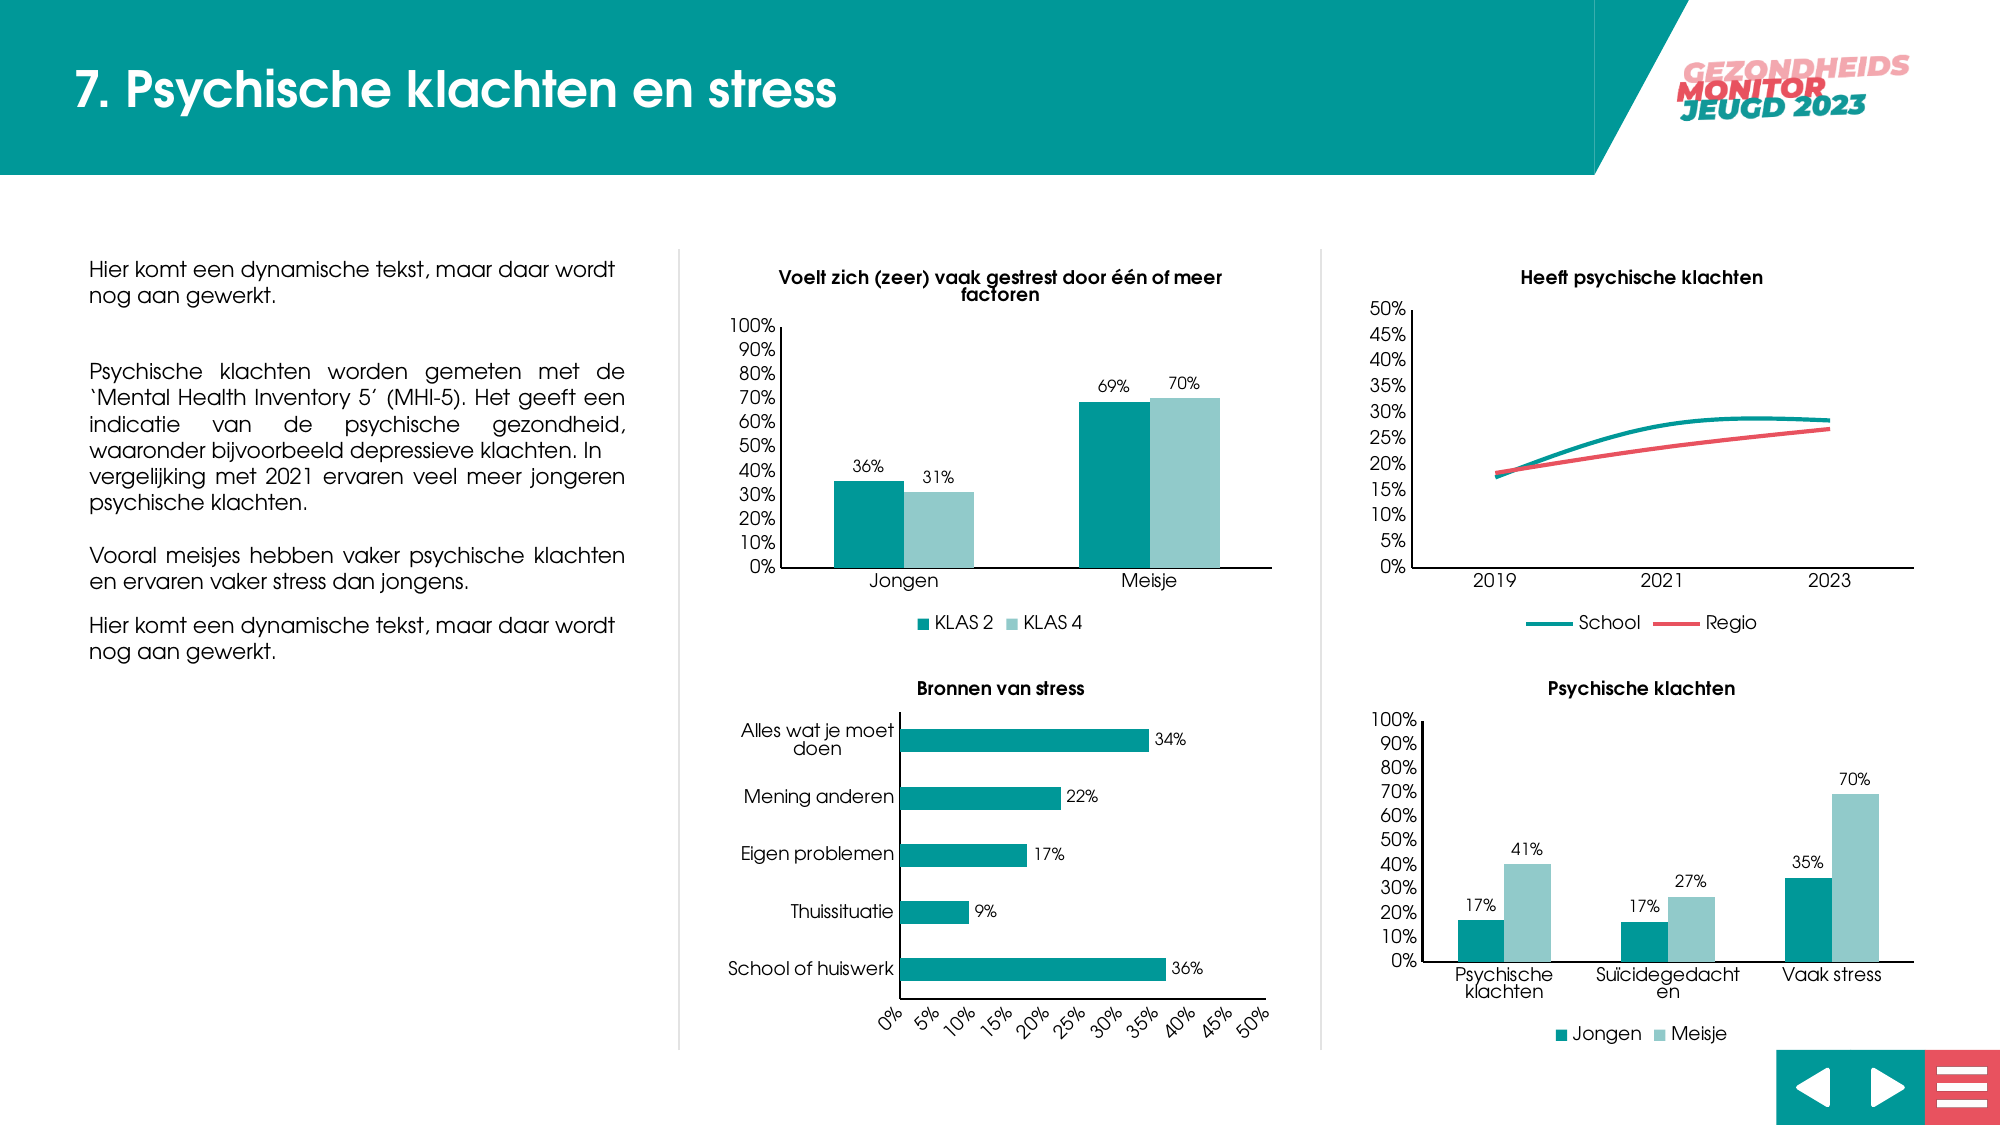

Hier komt een dynamische tekst, maar daar wordt nog aan gewerkt.

### Chart: Voelt zich (zeer) vaak gestrest door één of meer factoren

| Category | KLAS 2 | KLAS 4 |
|---|---|---|
| Jongen | 0.3606557 | 0.3131313 |
| Meisje | 0.6902655 | 0.7047619 |

### Chart: Heeft psychische klachten

| Category | School | Regio |
|---|---|---|
| 2019 | 0.1753131 | 0.1837838 |
| 2021 | 0.2761194 | 0.2331147 |
| 2023 | 0.2857143 | 0.2691995 |
Hier komt een dynamische tekst, maar daar wordt nog aan gewerkt.

### Chart: Bronnen van stress

| Category | val |
|---|---|
| School of huiswerk | 0.36285097 |
| Thuissituatie | 0.09429825 |
| Eigen problemen | 0.17391304 |
| Mening anderen | 0.21956522 |
| Alles wat je moet doen | 0.33982684 |

### Chart: Psychische klachten

| Category | Jongen | Meisje |
|---|---|---|
| Psychische klachten | 0.1722689 | 0.4052863 |
| Suïcidegedachten | 0.1658986 | 0.2688679 |
| Vaak stress | 0.3491379 | 0.6964286 |